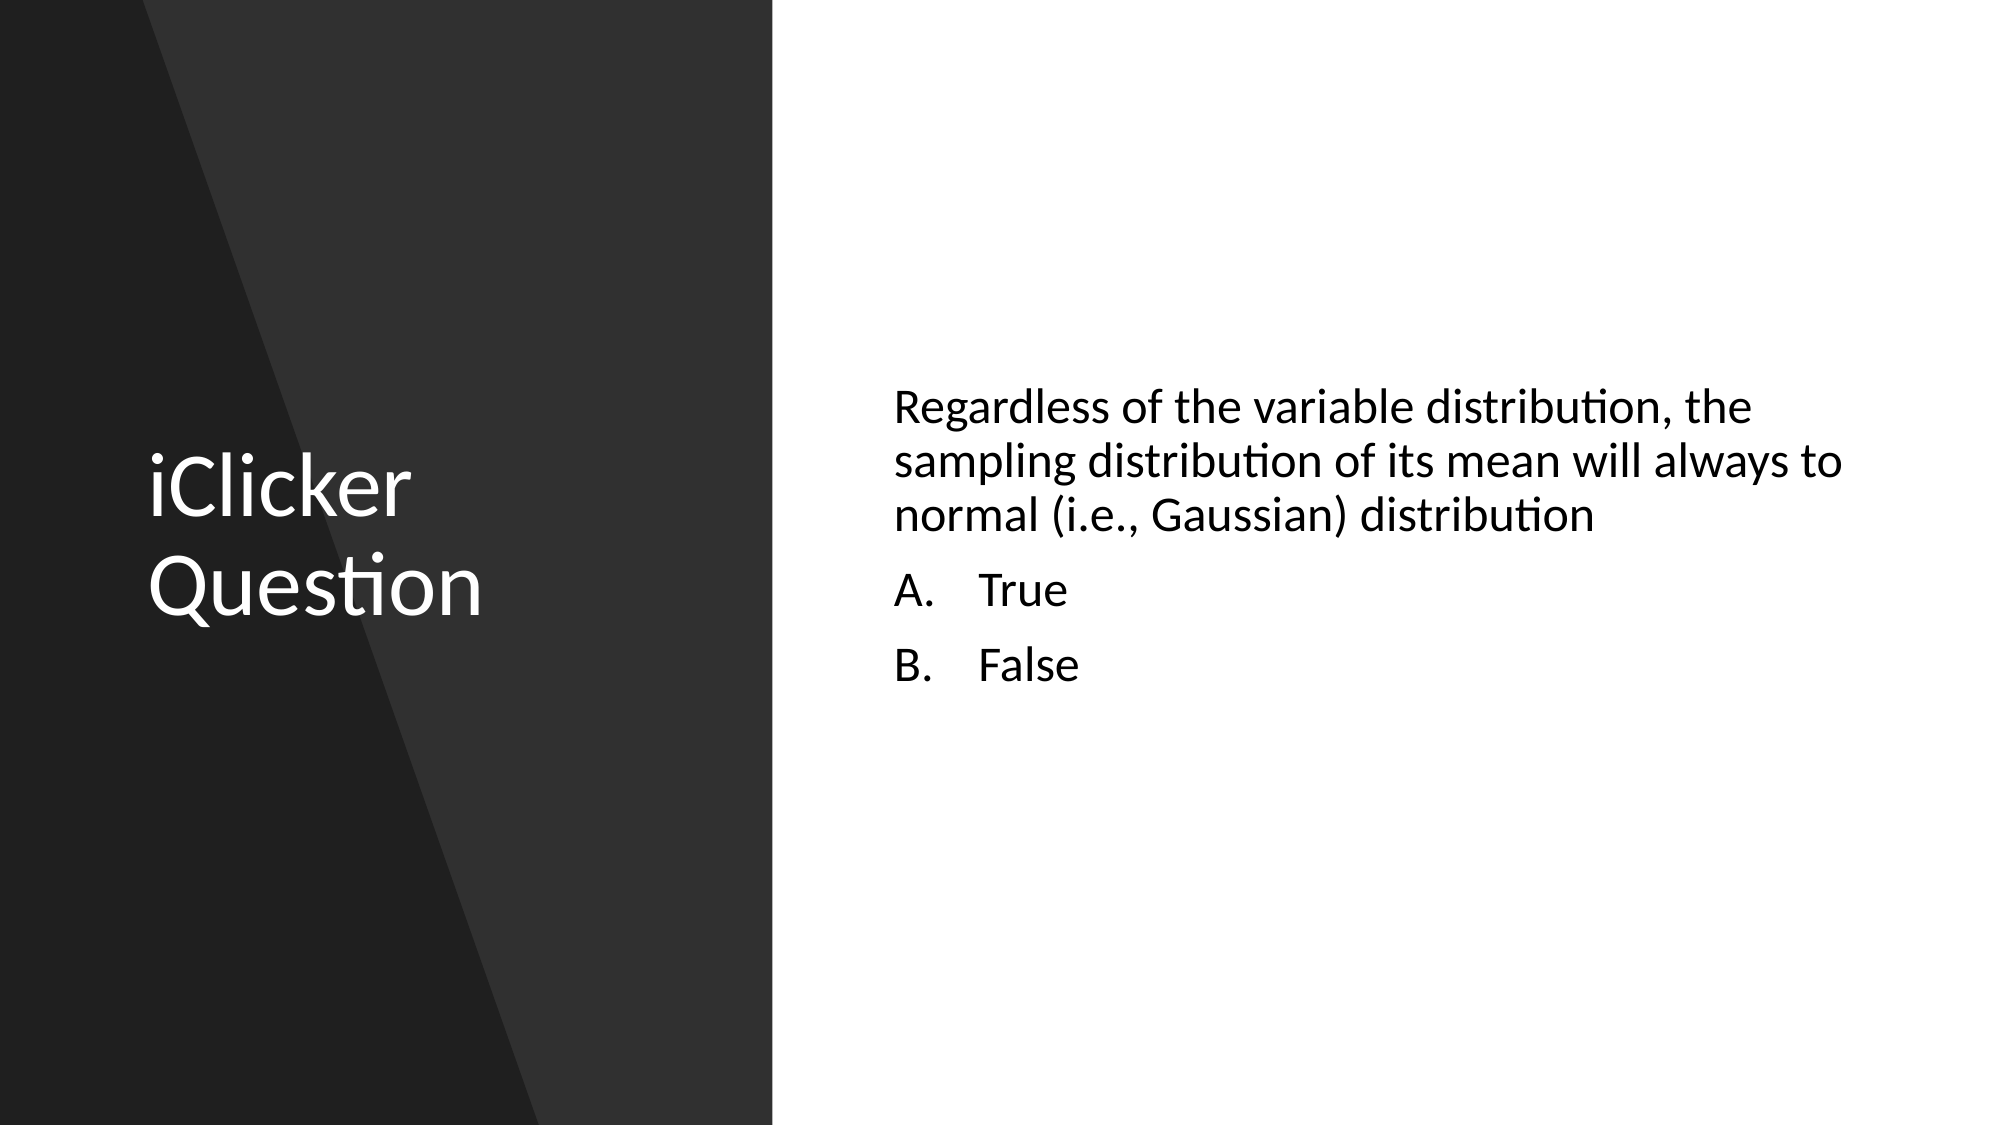

# iClicker Question
Regardless of the variable distribution, the sampling distribution of its mean will always to normal (i.e., Gaussian) distribution
True
False